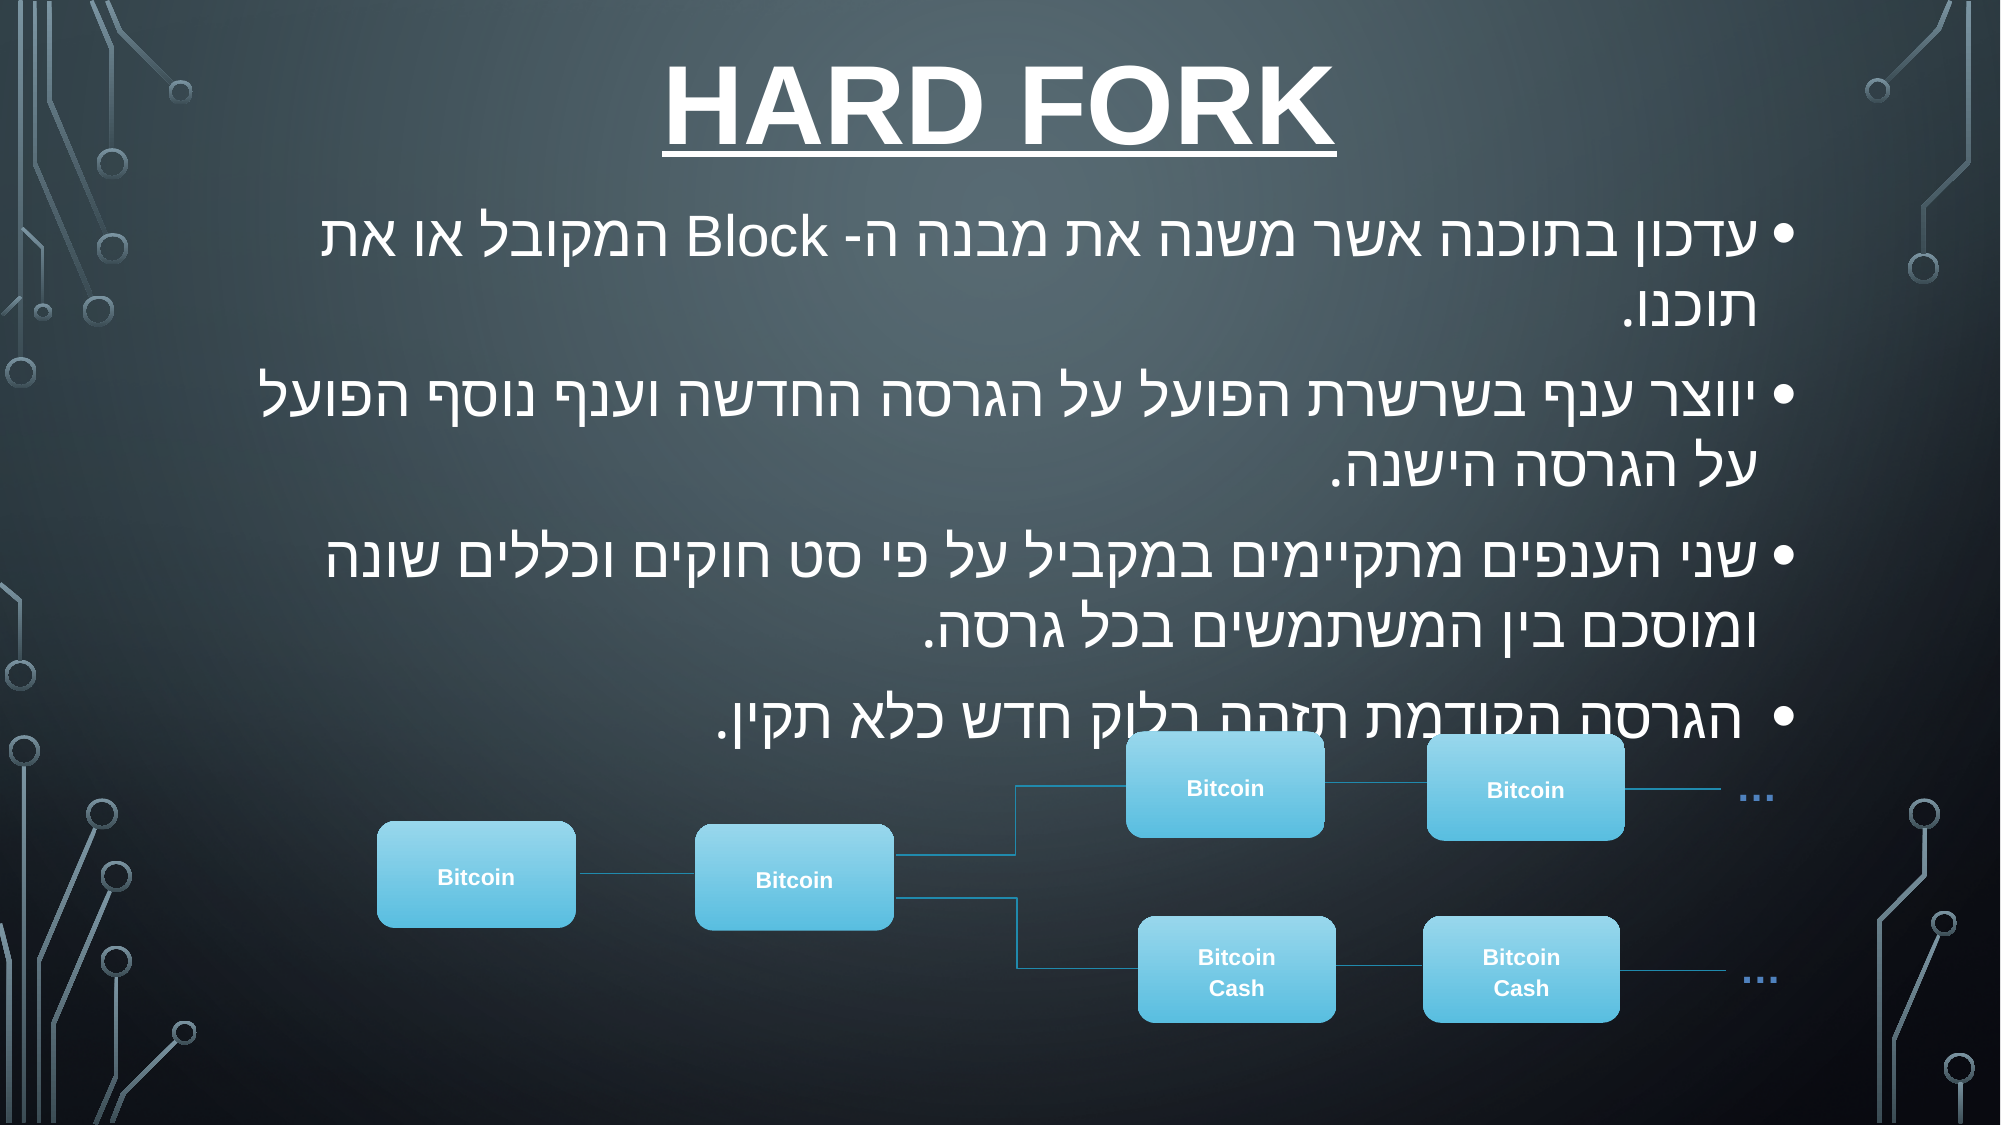

# HARD fork
עדכון בתוכנה אשר משנה את מבנה ה- Block המקובל או את תוכנו.
יווצר ענף בשרשרת הפועל על הגרסה החדשה וענף נוסף הפועל על הגרסה הישנה.
שני הענפים מתקיימים במקביל על פי סט חוקים וכללים שונה ומוסכם בין המשתמשים בכל גרסה.
 הגרסה הקודמת תזהה בלוק חדש כלא תקין.

Bitcoin
Bitcoin
Bitcoin
Cash
Bitcoin
Bitcoin
Bitcoin
Cash
…
…